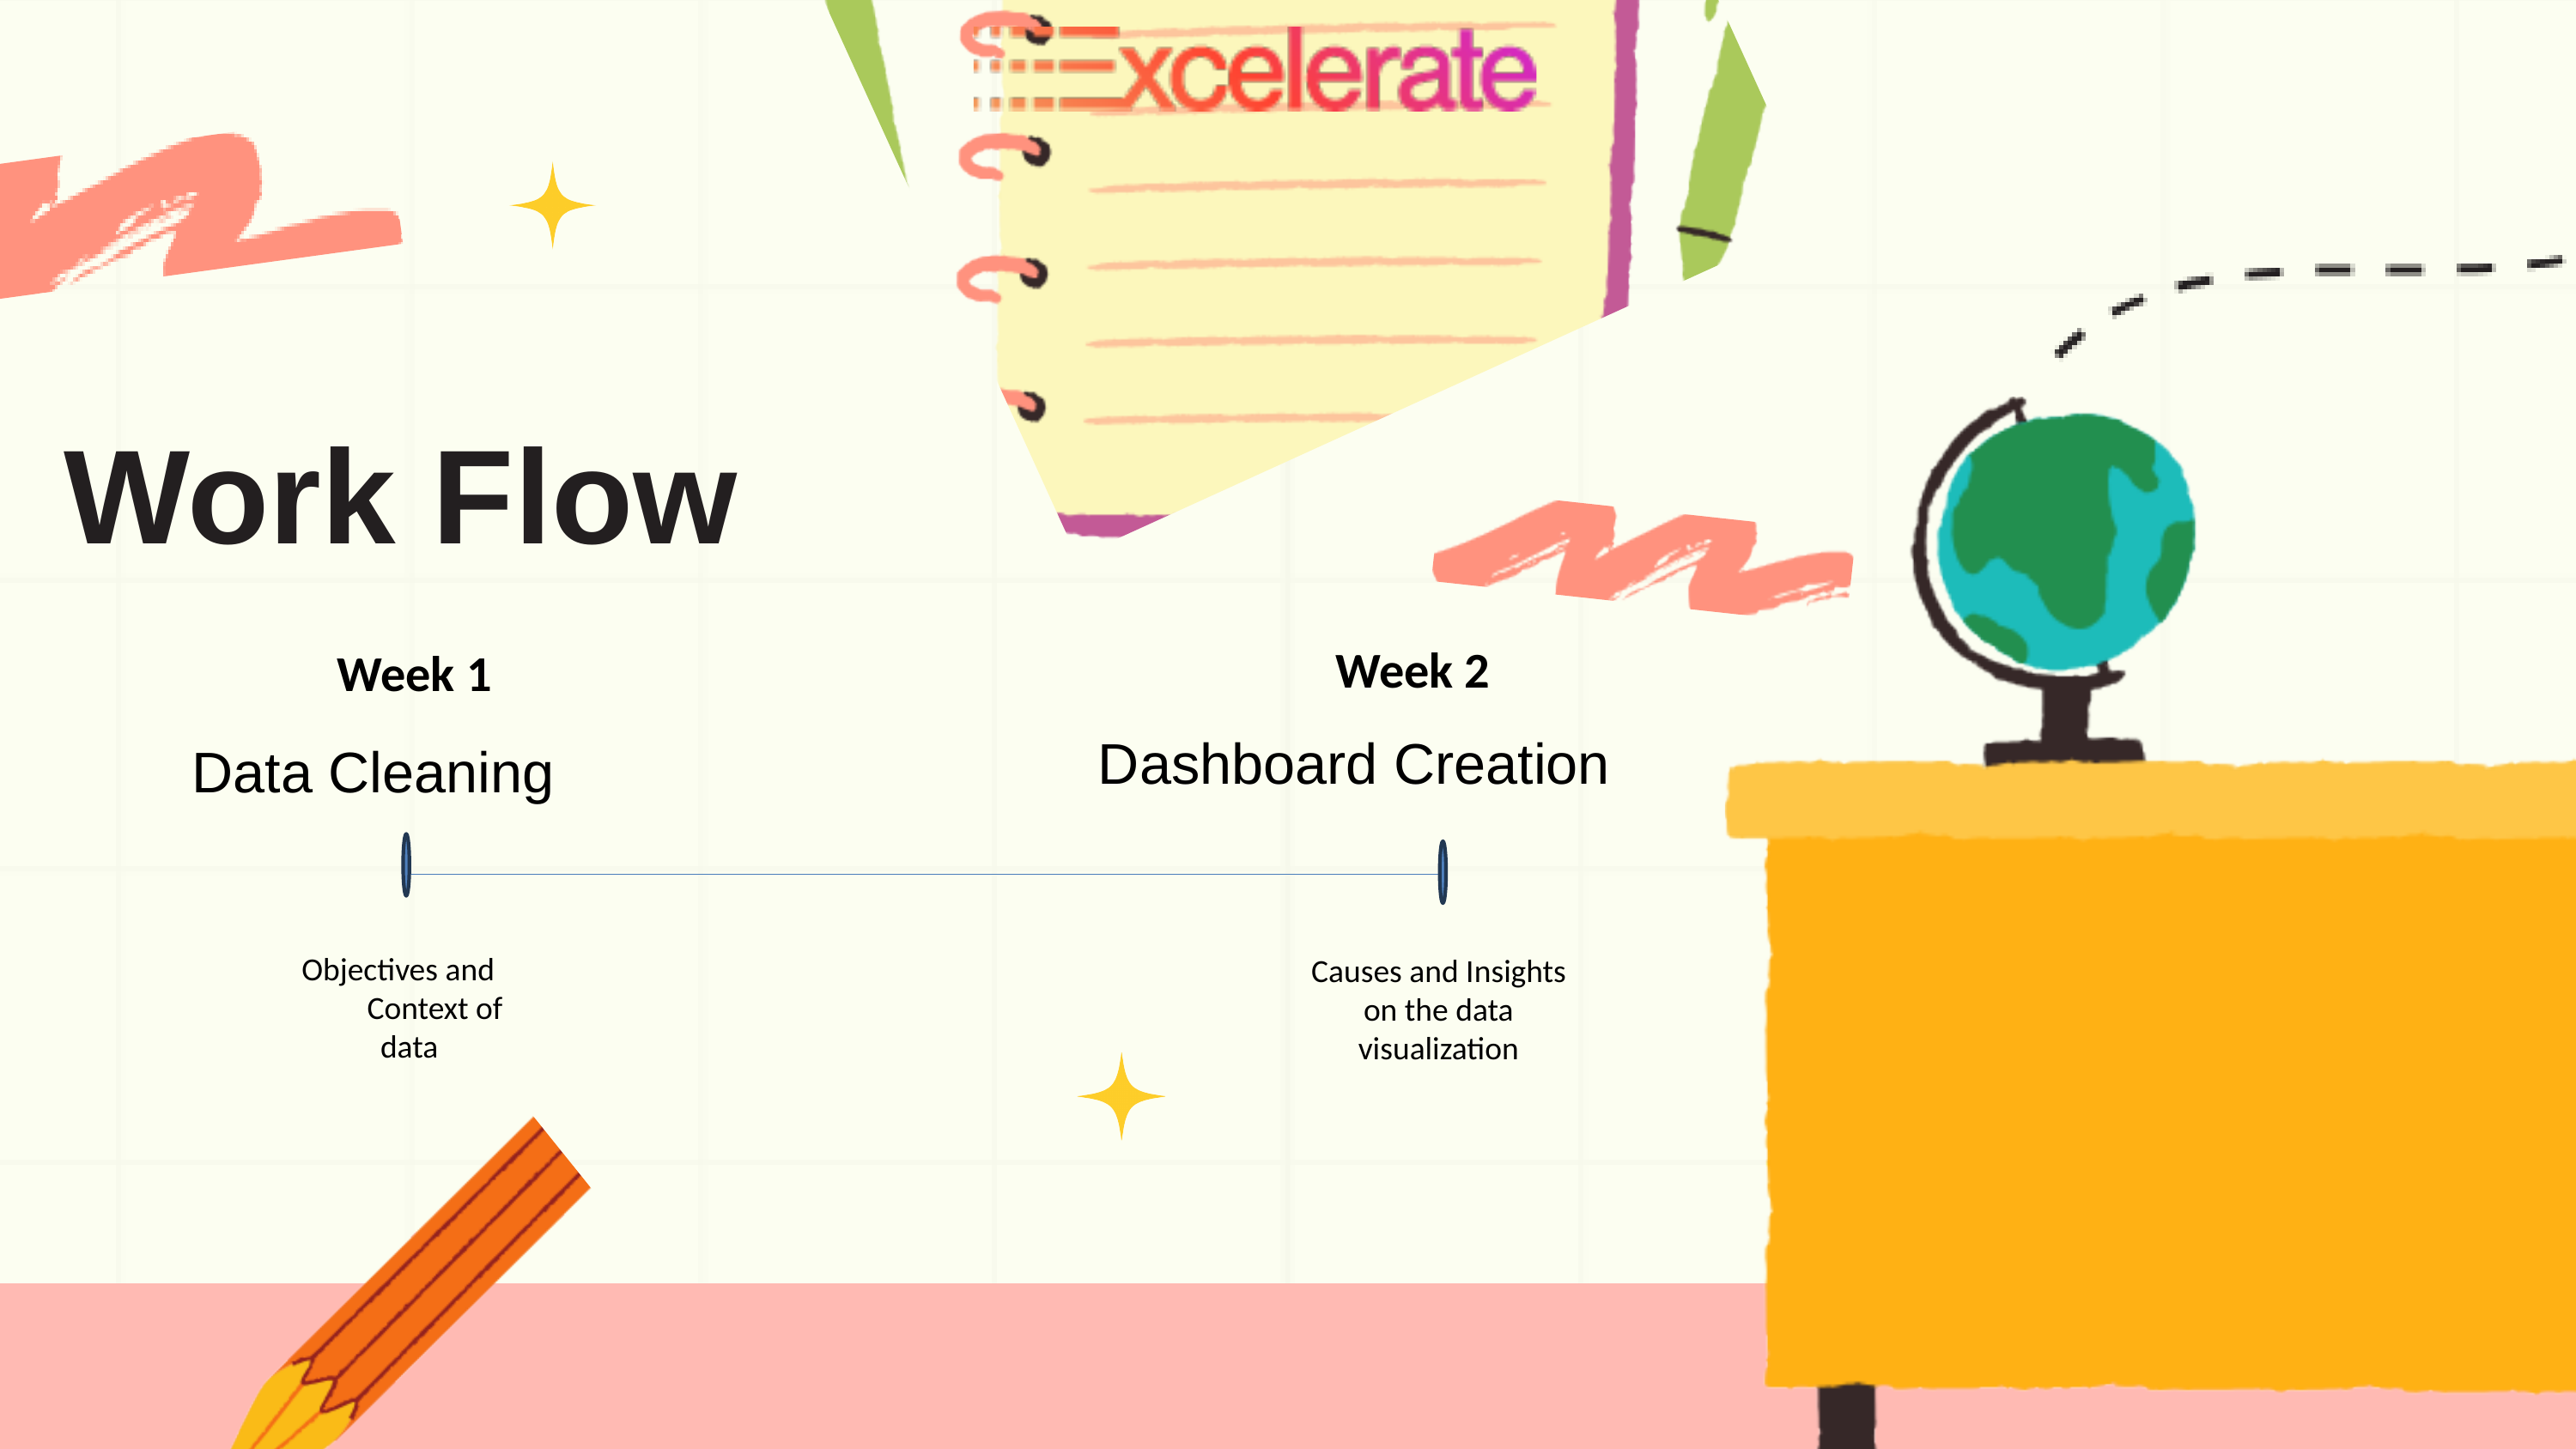

Work Flow

Week 2
Week 1
  Dashboard Creation
  Data Cleaning

Objectives and
       Context of data
Causes and Insights on the data visualization